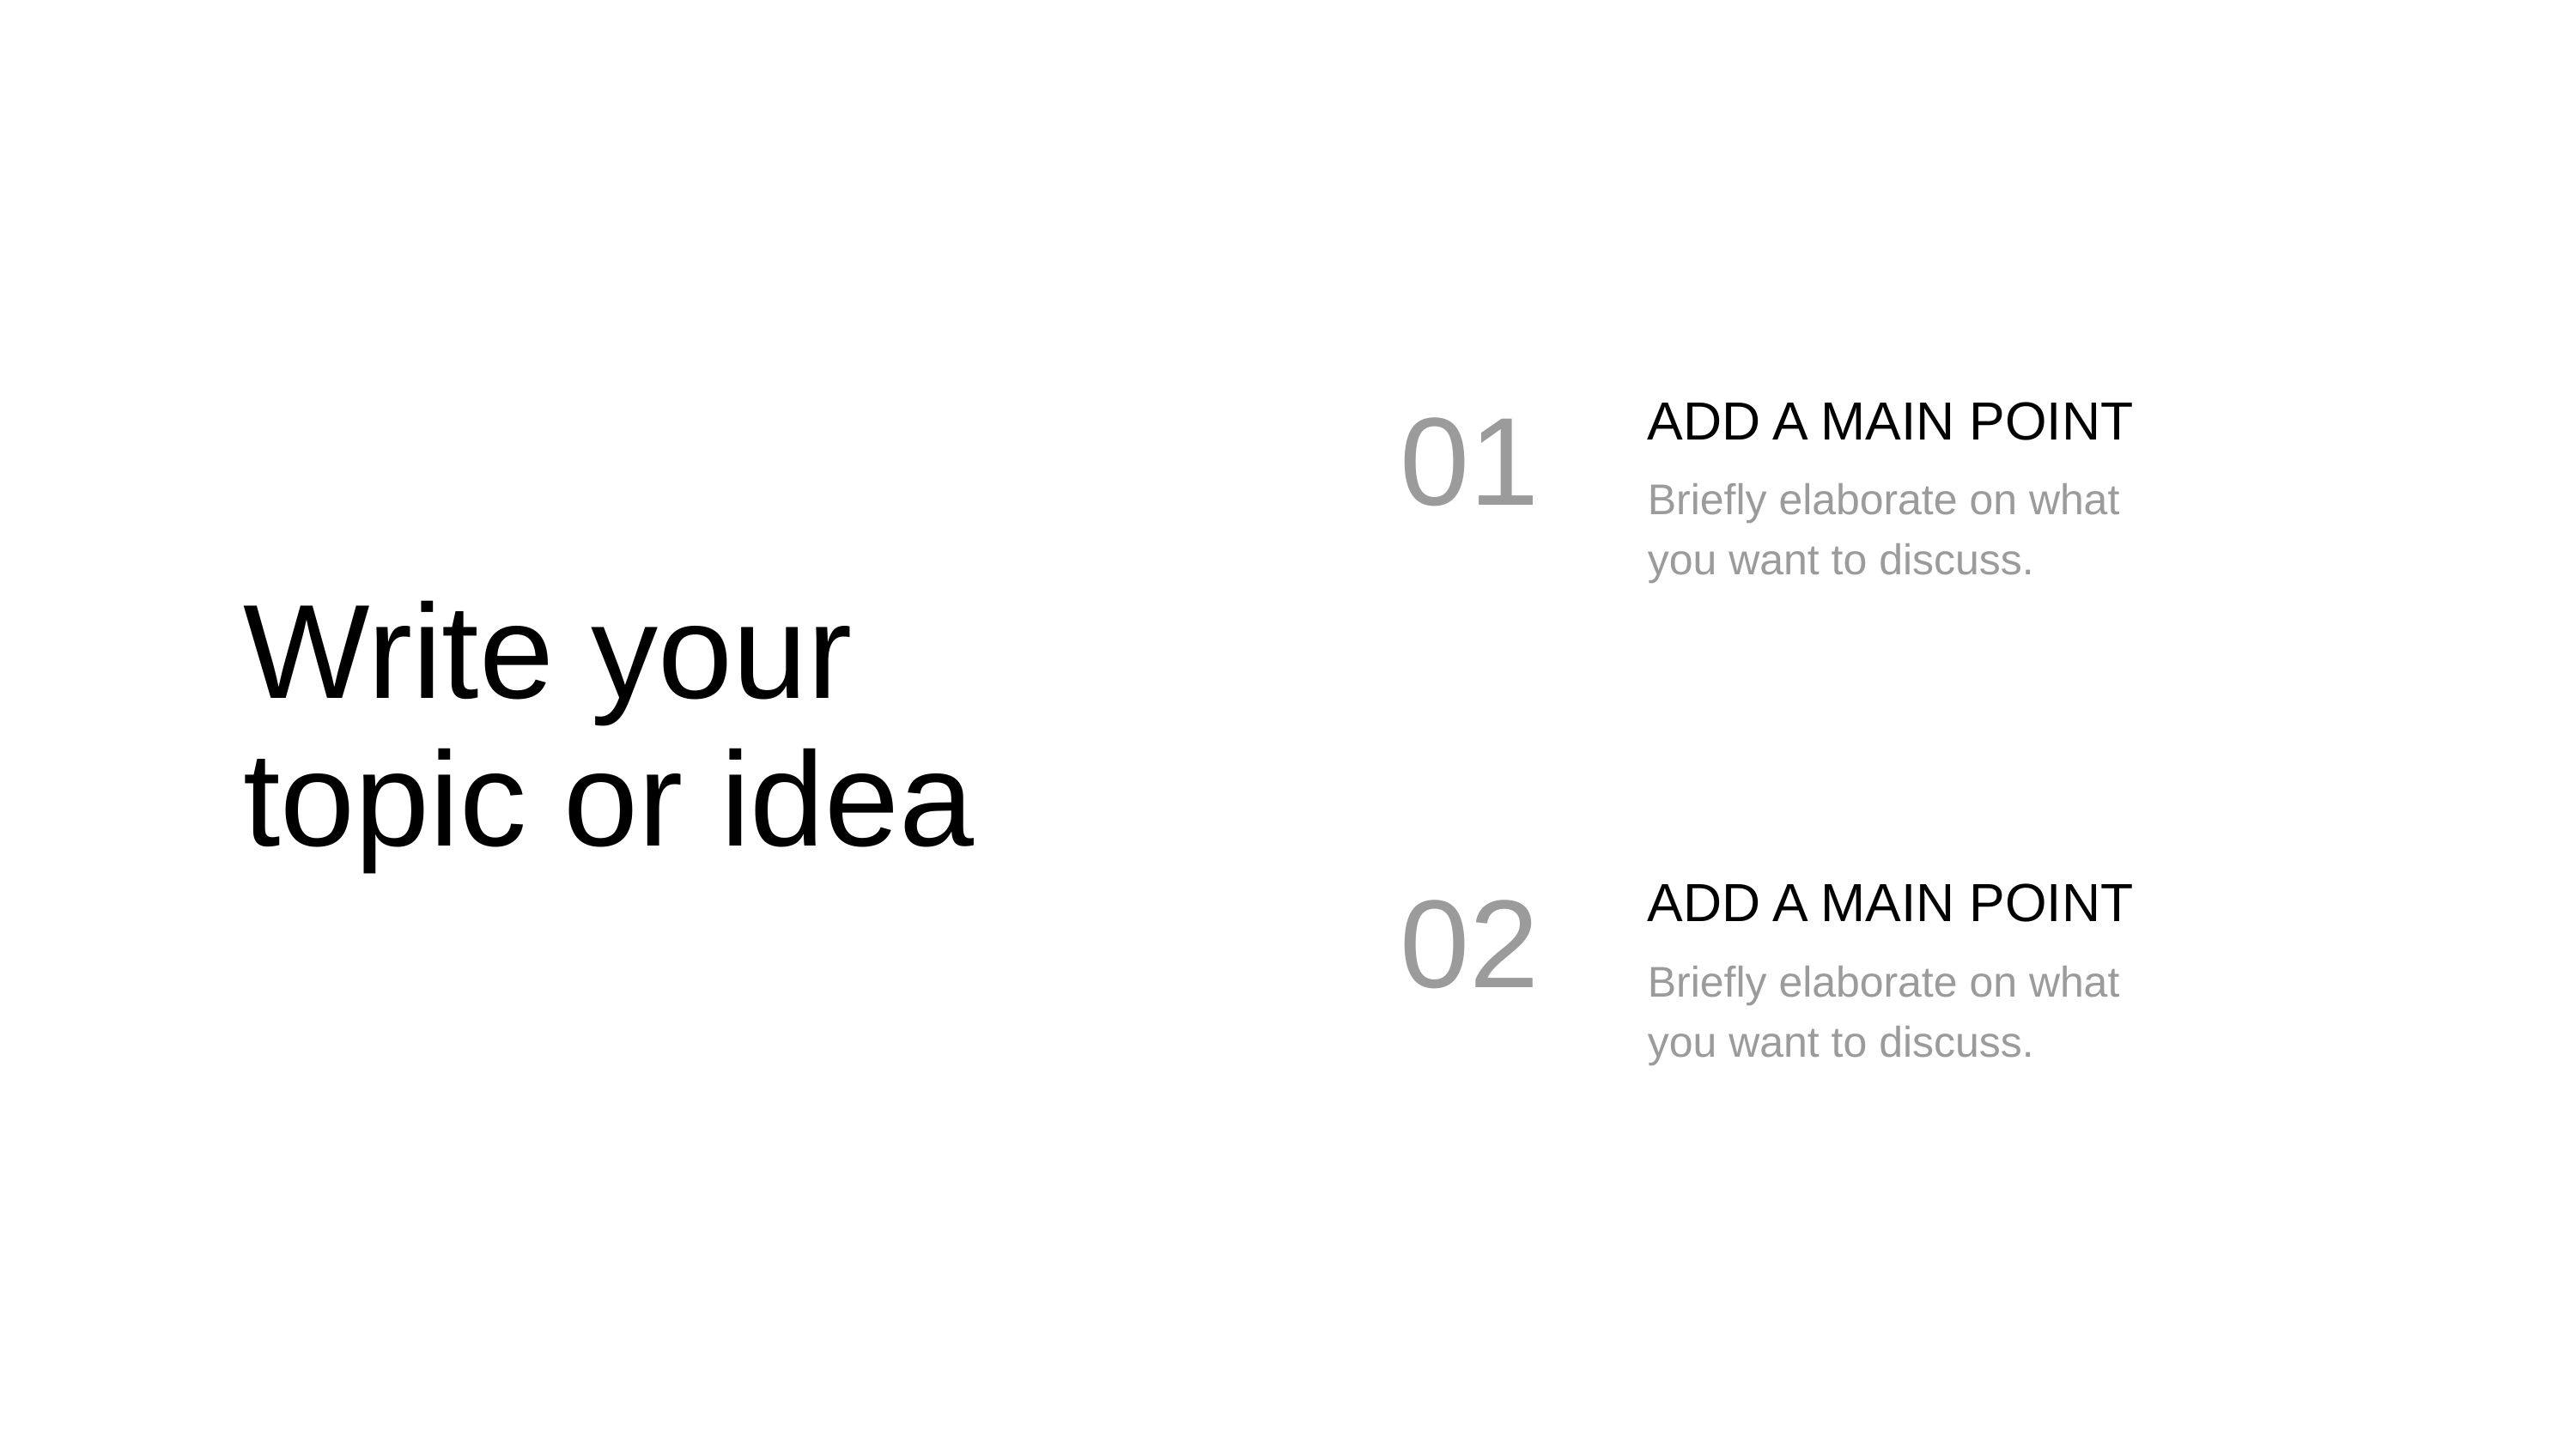

ADD A MAIN POINT
01
Briefly elaborate on what
you want to discuss.
Write your topic or idea
ADD A MAIN POINT
02
Briefly elaborate on what
you want to discuss.